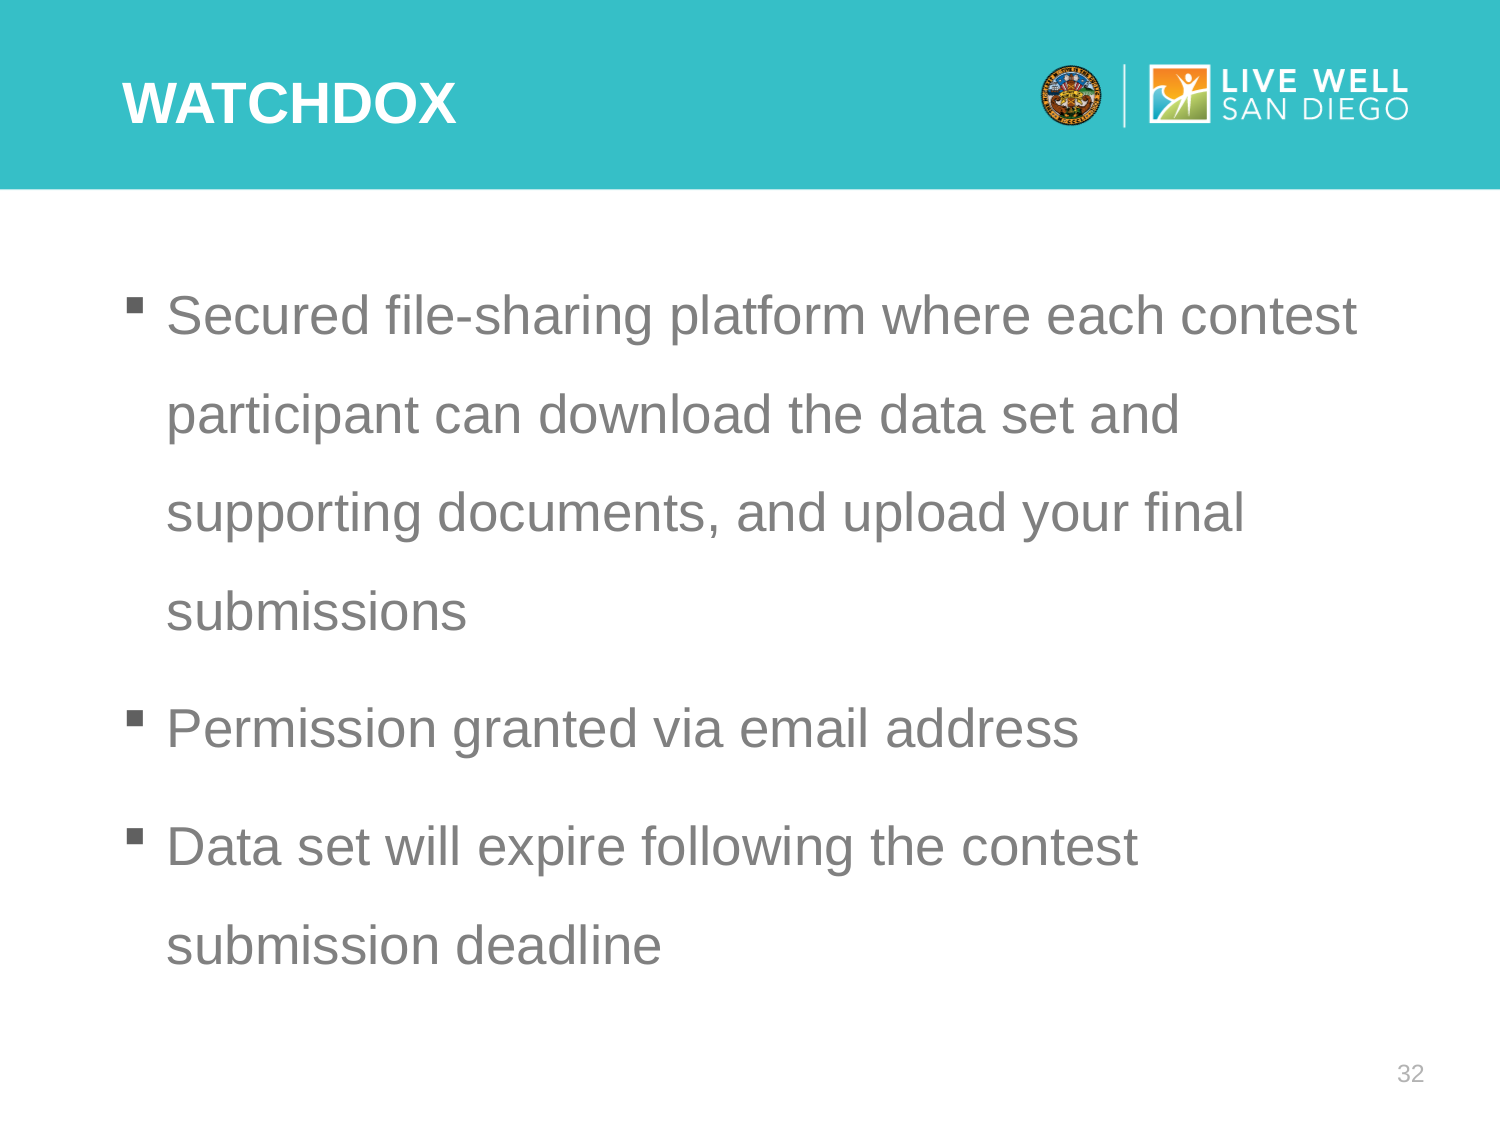

# WatchDOX
Secured file-sharing platform where each contest participant can download the data set and supporting documents, and upload your final submissions
Permission granted via email address
Data set will expire following the contest submission deadline
32